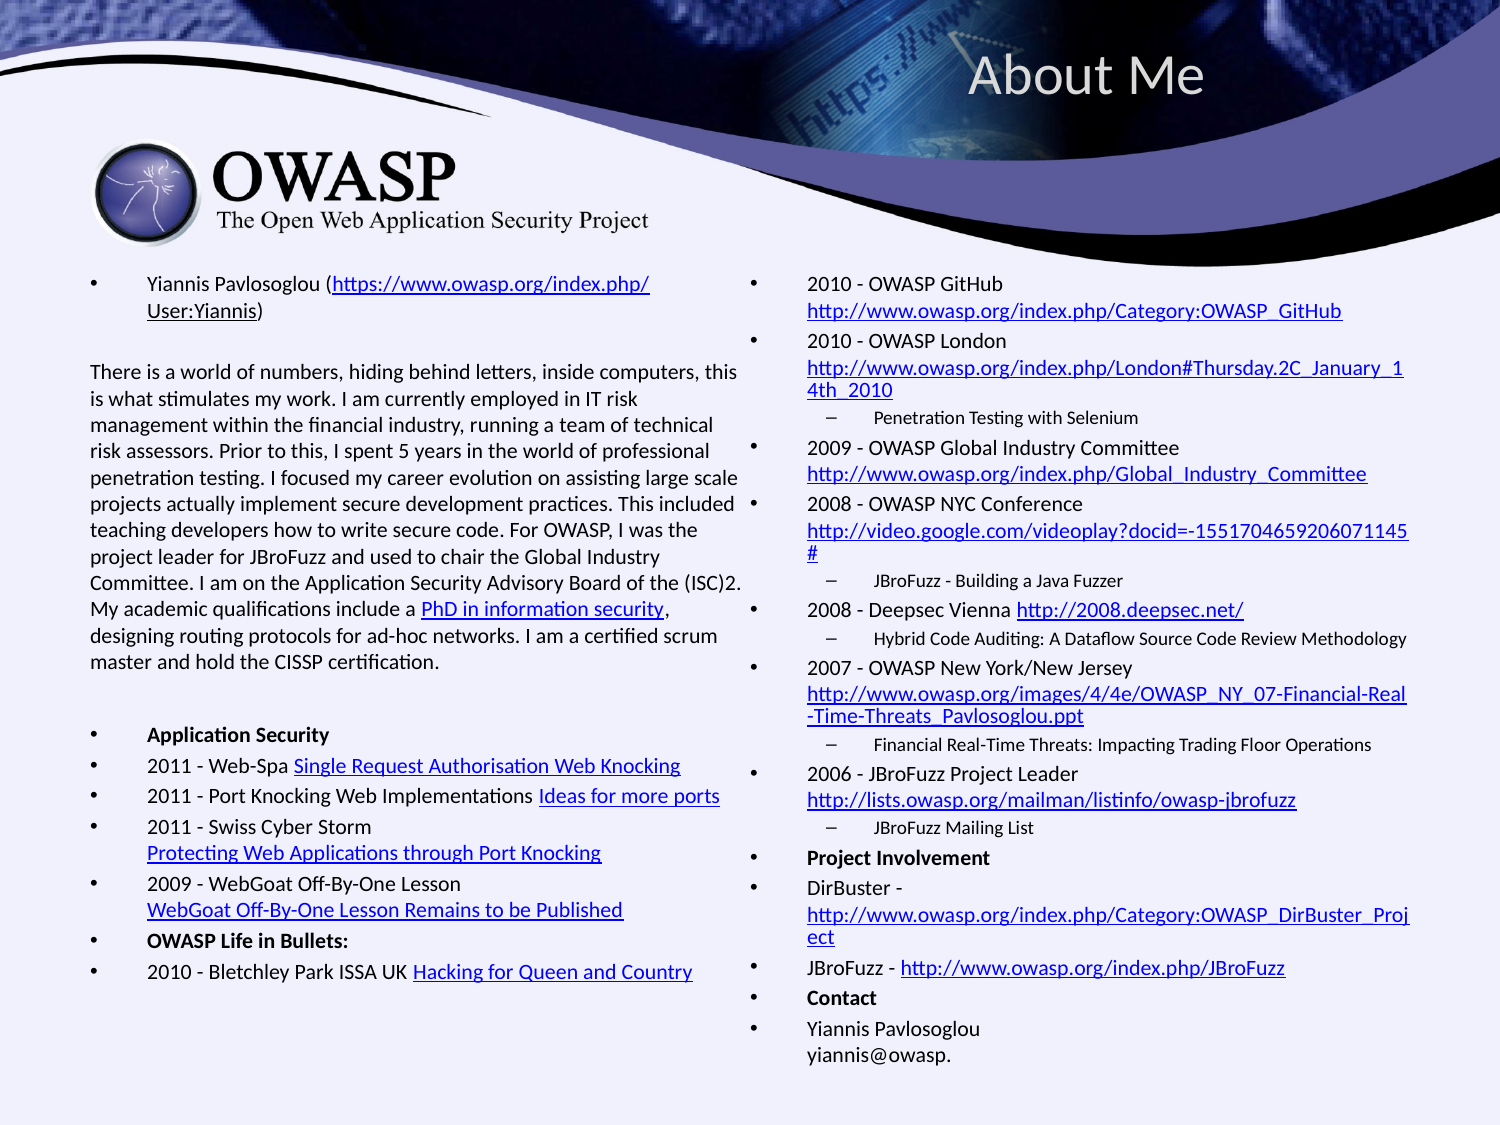

# About Me
Yiannis Pavlosoglou (https://www.owasp.org/index.php/User:Yiannis)

There is a world of numbers, hiding behind letters, inside computers, this is what stimulates my work. I am currently employed in IT risk management within the financial industry, running a team of technical risk assessors. Prior to this, I spent 5 years in the world of professional penetration testing. I focused my career evolution on assisting large scale projects actually implement secure development practices. This included teaching developers how to write secure code. For OWASP, I was the project leader for JBroFuzz and used to chair the Global Industry Committee. I am on the Application Security Advisory Board of the (ISC)2. My academic qualifications include a PhD in information security, designing routing protocols for ad-hoc networks. I am a certified scrum master and hold the CISSP certification.

Application Security
2011 - Web-Spa Single Request Authorisation Web Knocking
2011 - Port Knocking Web Implementations Ideas for more ports
2011 - Swiss Cyber Storm Protecting Web Applications through Port Knocking
2009 - WebGoat Off-By-One Lesson WebGoat Off-By-One Lesson Remains to be Published
OWASP Life in Bullets:
2010 - Bletchley Park ISSA UK Hacking for Queen and Country
2010 - OWASP GitHub http://www.owasp.org/index.php/Category:OWASP_GitHub
2010 - OWASP London http://www.owasp.org/index.php/London#Thursday.2C_January_14th_2010
Penetration Testing with Selenium
2009 - OWASP Global Industry Committee http://www.owasp.org/index.php/Global_Industry_Committee
2008 - OWASP NYC Conference http://video.google.com/videoplay?docid=-1551704659206071145#
JBroFuzz - Building a Java Fuzzer
2008 - Deepsec Vienna http://2008.deepsec.net/
Hybrid Code Auditing: A Dataflow Source Code Review Methodology
2007 - OWASP New York/New Jersey http://www.owasp.org/images/4/4e/OWASP_NY_07-Financial-Real-Time-Threats_Pavlosoglou.ppt
Financial Real-Time Threats: Impacting Trading Floor Operations
2006 - JBroFuzz Project Leader http://lists.owasp.org/mailman/listinfo/owasp-jbrofuzz
JBroFuzz Mailing List
Project Involvement
DirBuster - http://www.owasp.org/index.php/Category:OWASP_DirBuster_Project
JBroFuzz - http://www.owasp.org/index.php/JBroFuzz
Contact
Yiannis Pavlosoglou
yiannis@owasp.